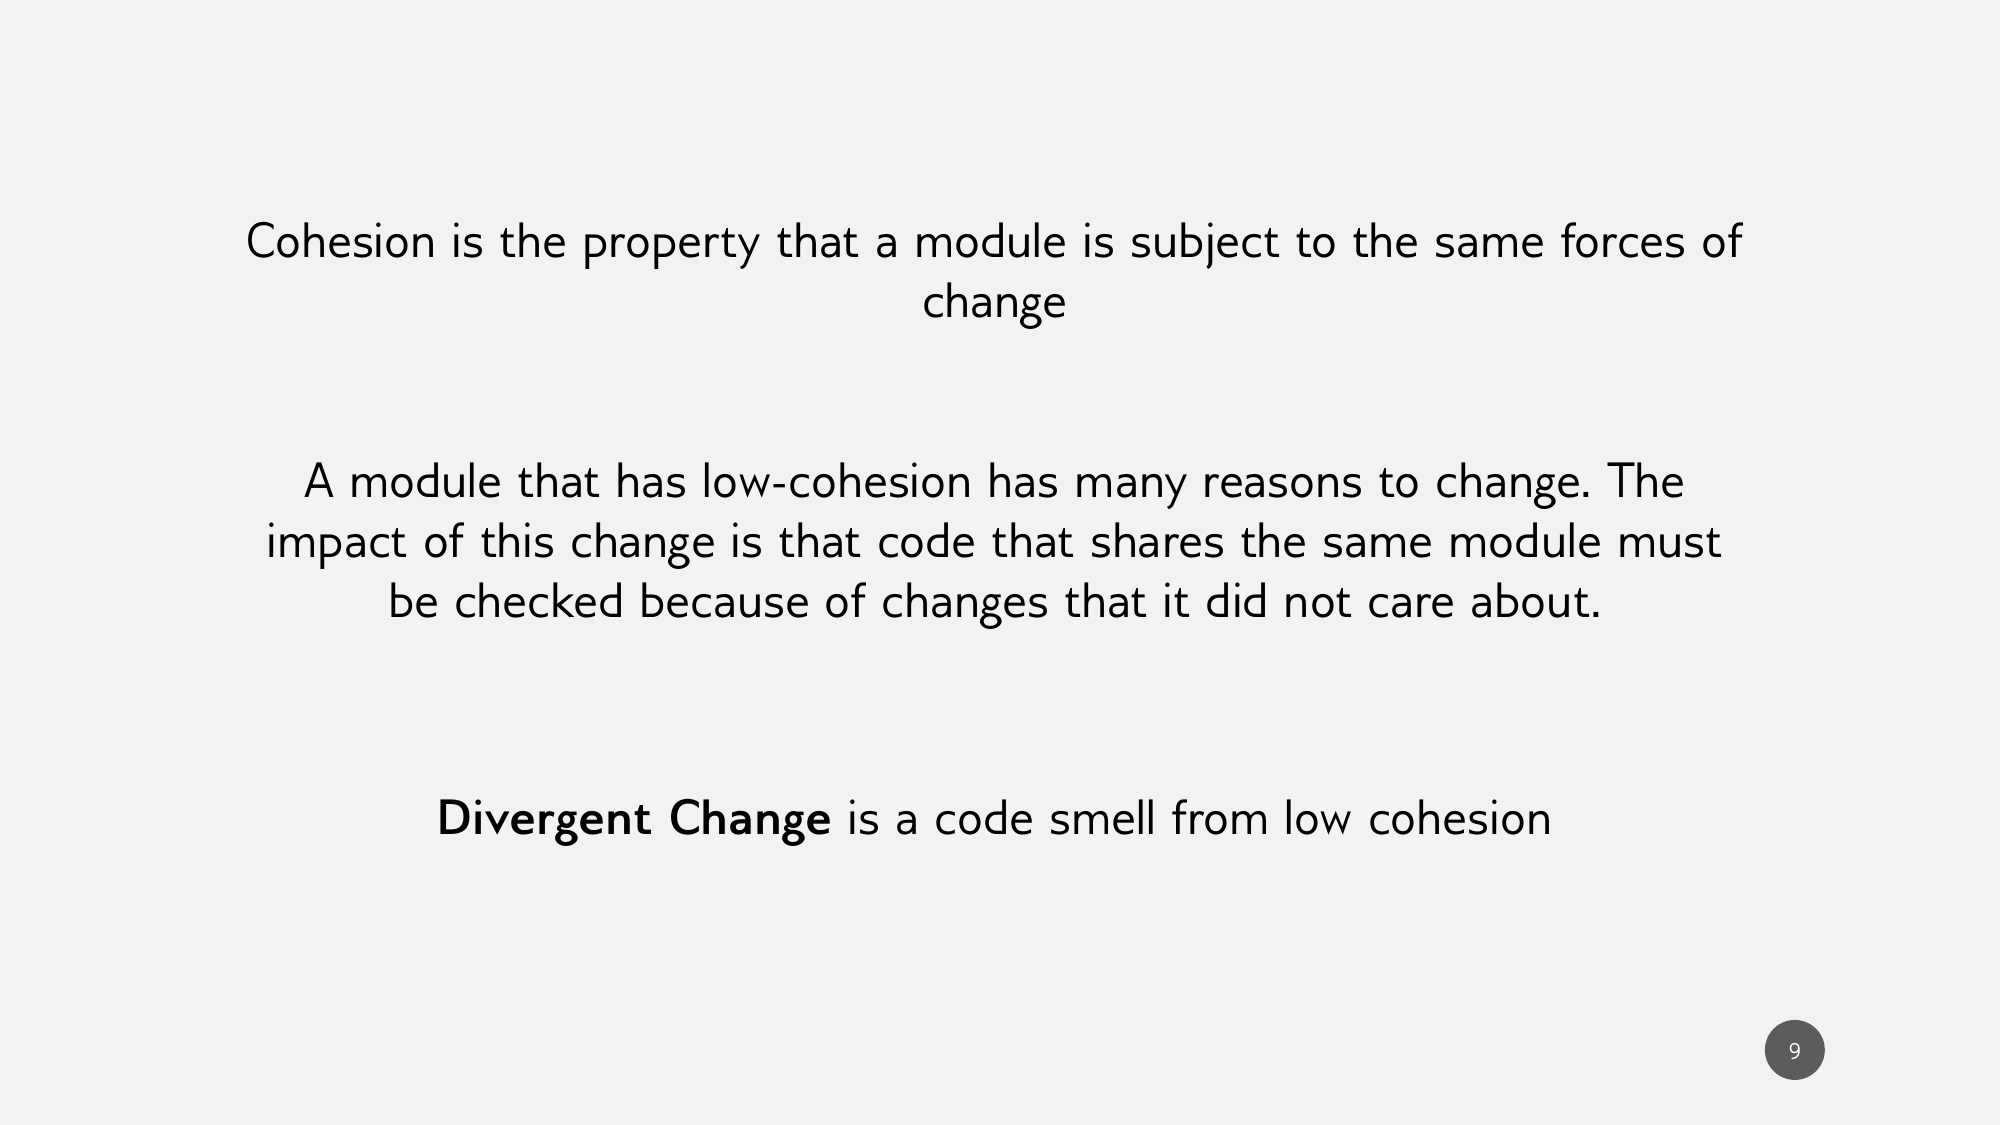

Cohesion is the property that a module is subject to the same forces of change
A module that has low-cohesion has many reasons to change. The impact of this change is that code that shares the same module must be checked because of changes that it did not care about.
Divergent Change is a code smell from low cohesion
9